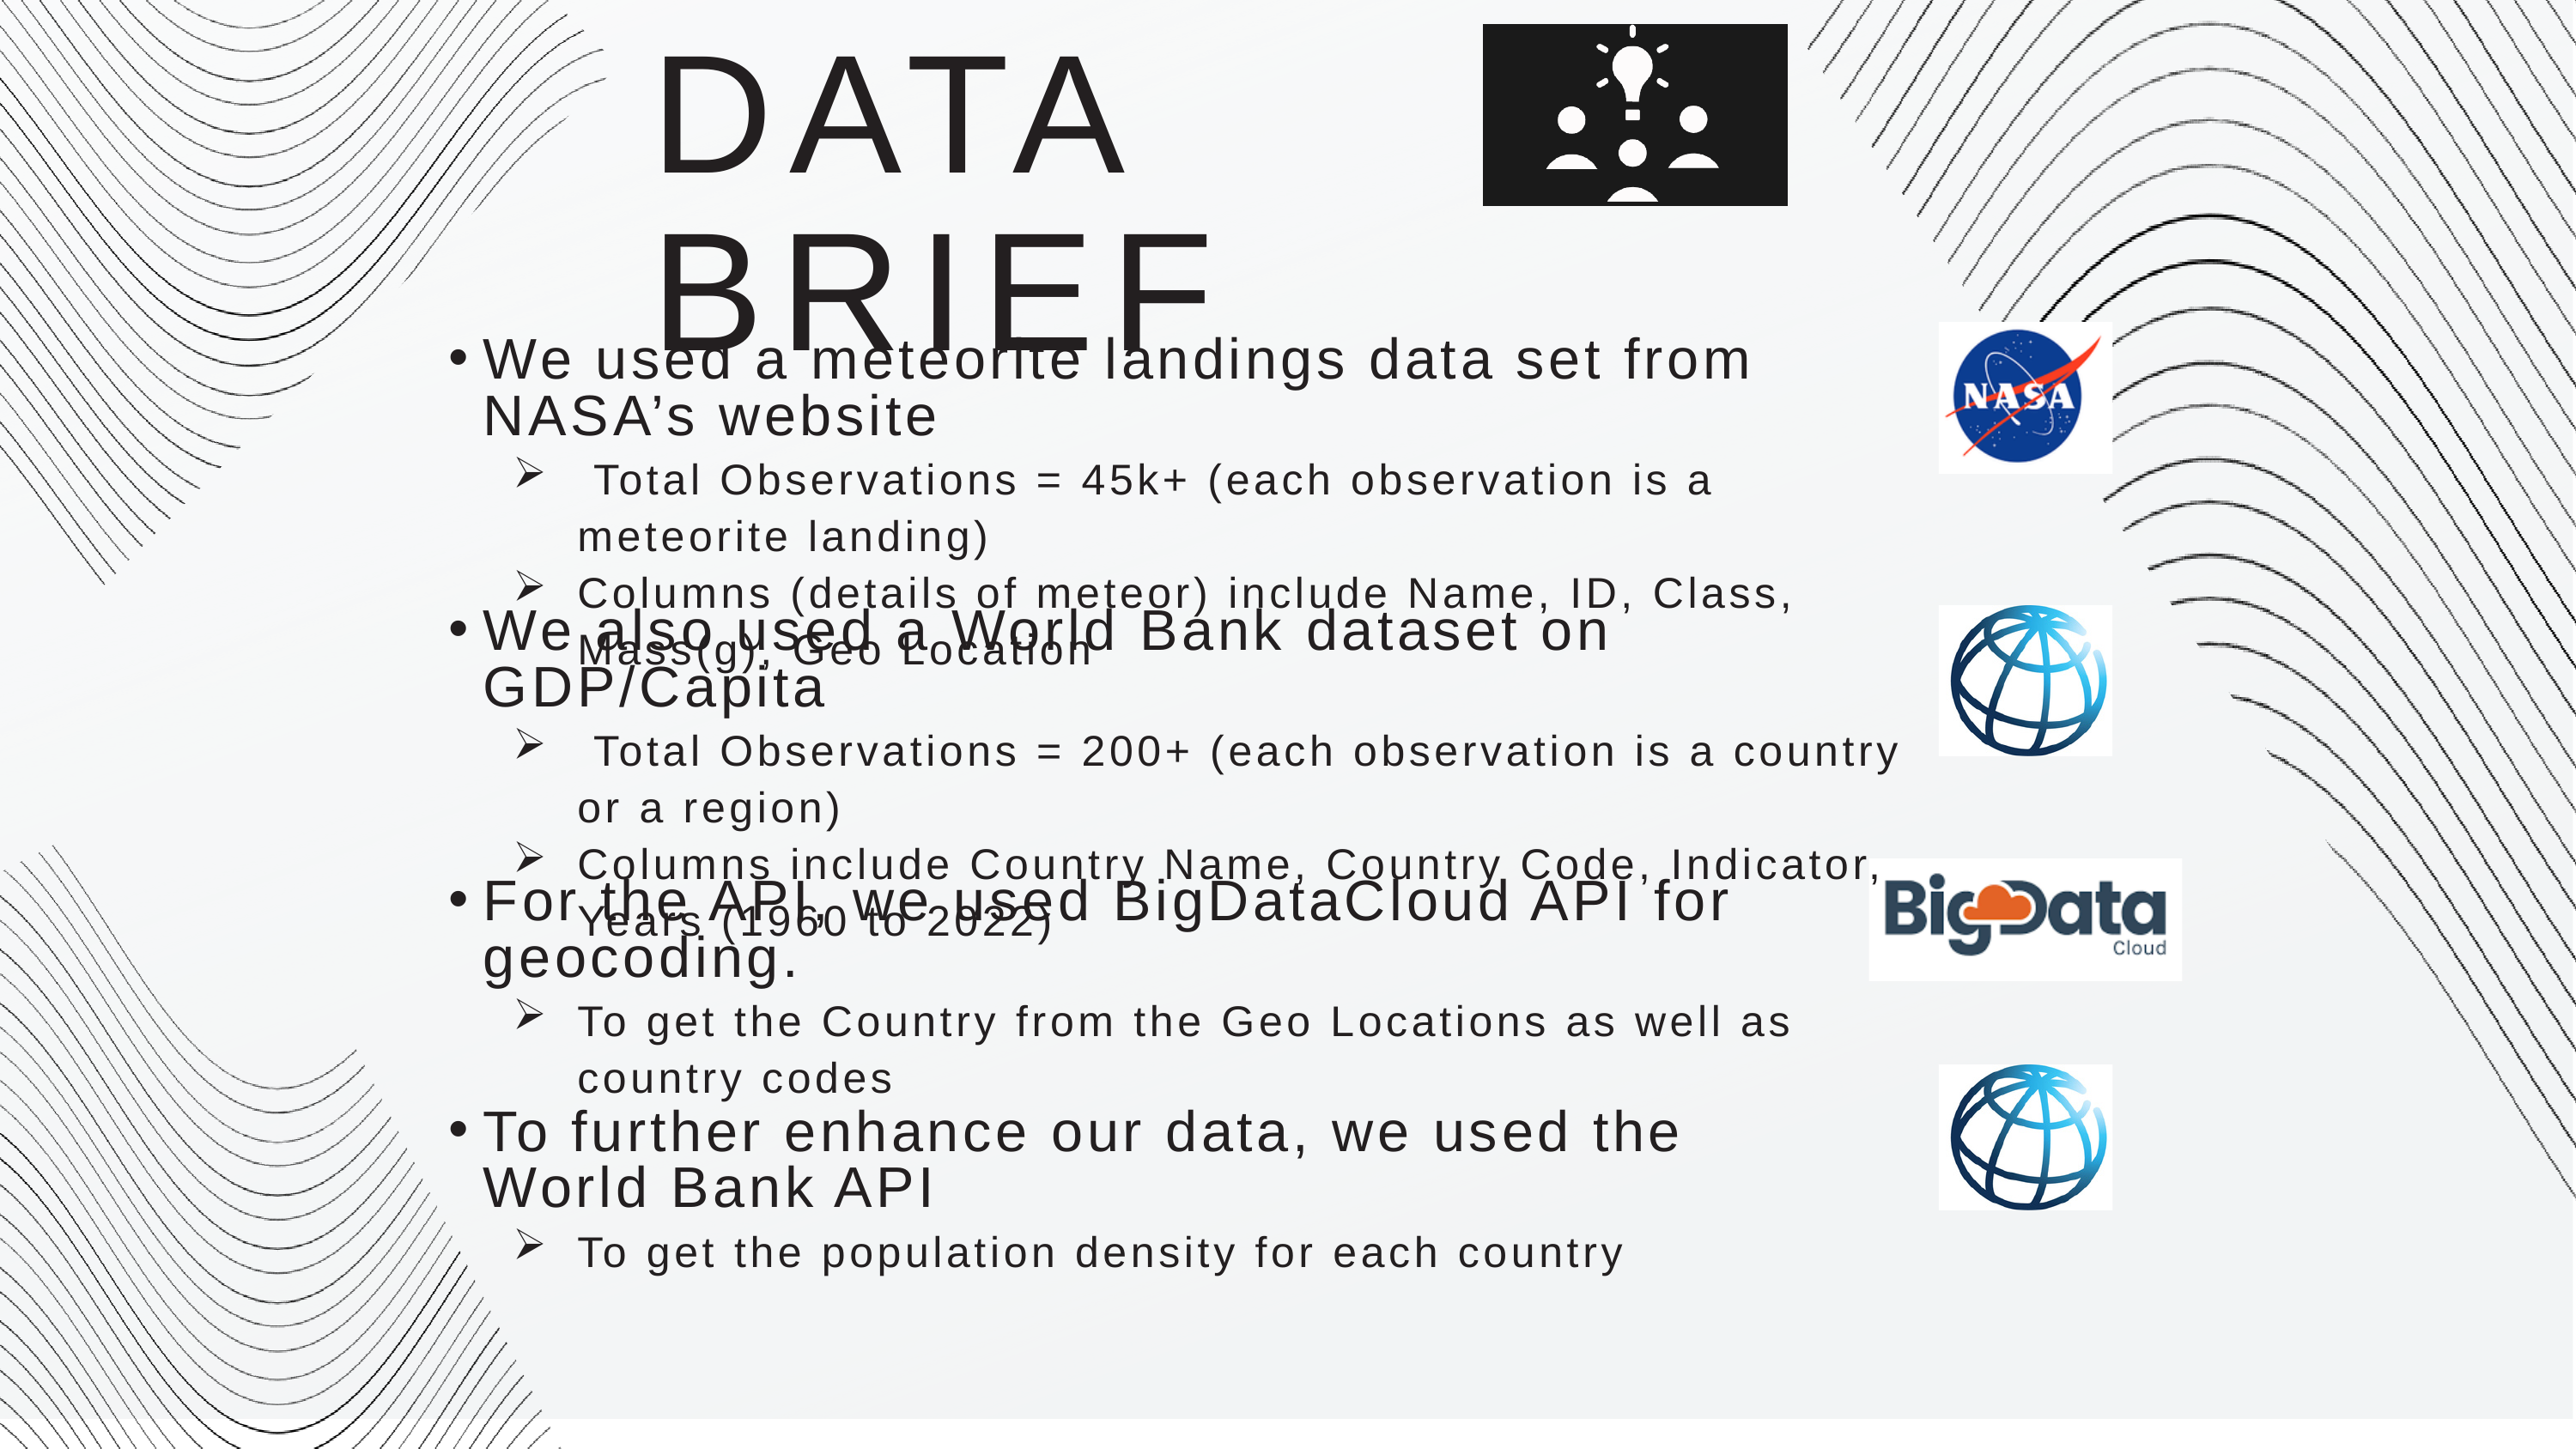

DATA BRIEF

We used a meteorite landings data set from NASA’s website
 Total Observations = 45k+ (each observation is a meteorite landing)
Columns (details of meteor) include Name, ID, Class, Mass(g), Geo Location
We also used a World Bank dataset on GDP/Capita
 Total Observations = 200+ (each observation is a country or a region)
Columns include Country Name, Country Code, Indicator, Years (1960 to 2022)

For the API, we used BigDataCloud API for geocoding.
To get the Country from the Geo Locations as well as country codes

To further enhance our data, we used the World Bank API
To get the population density for each country